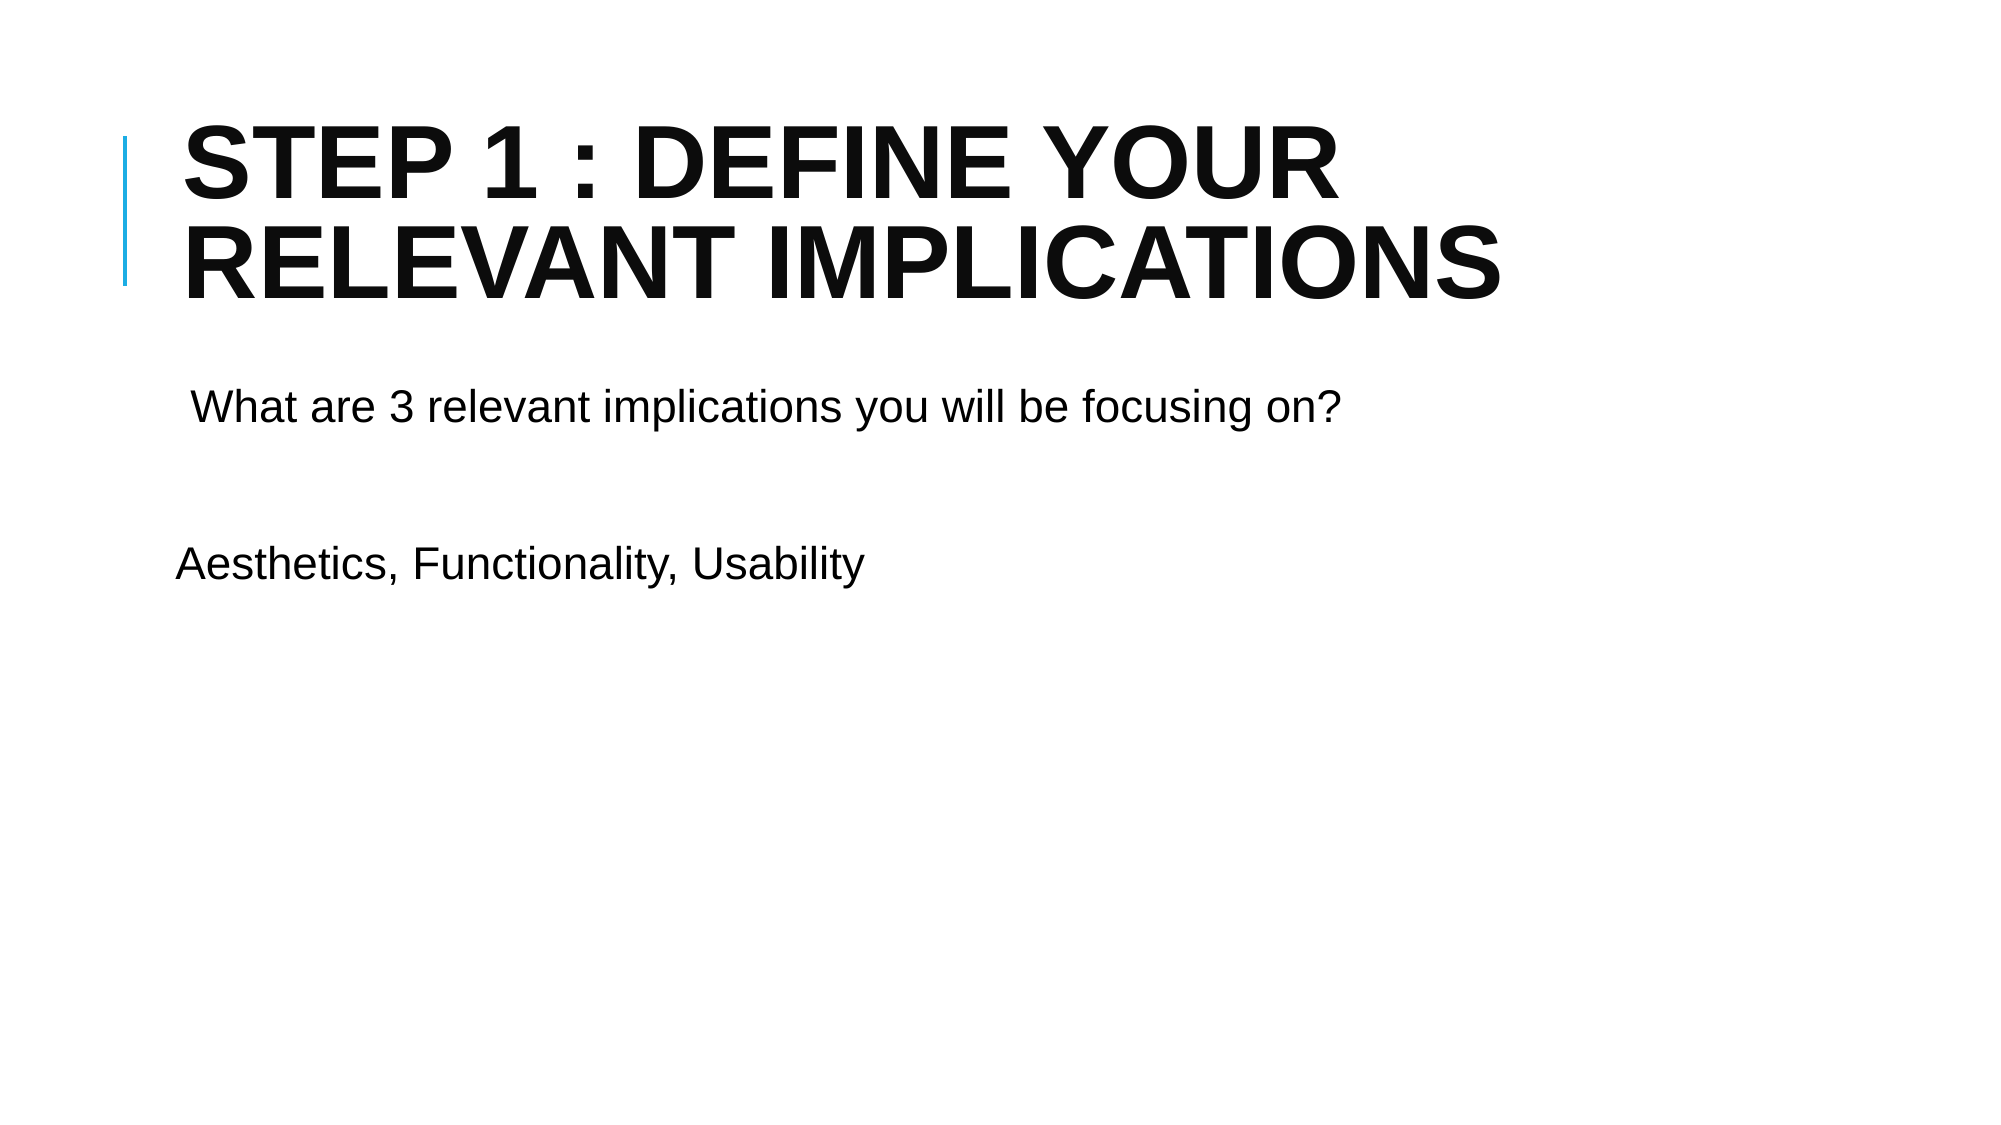

# STEP 1 : DEFINE YOUR RELEVANT IMPLICATIONS
What are 3 relevant implications you will be focusing on?

Aesthetics, Functionality, Usability